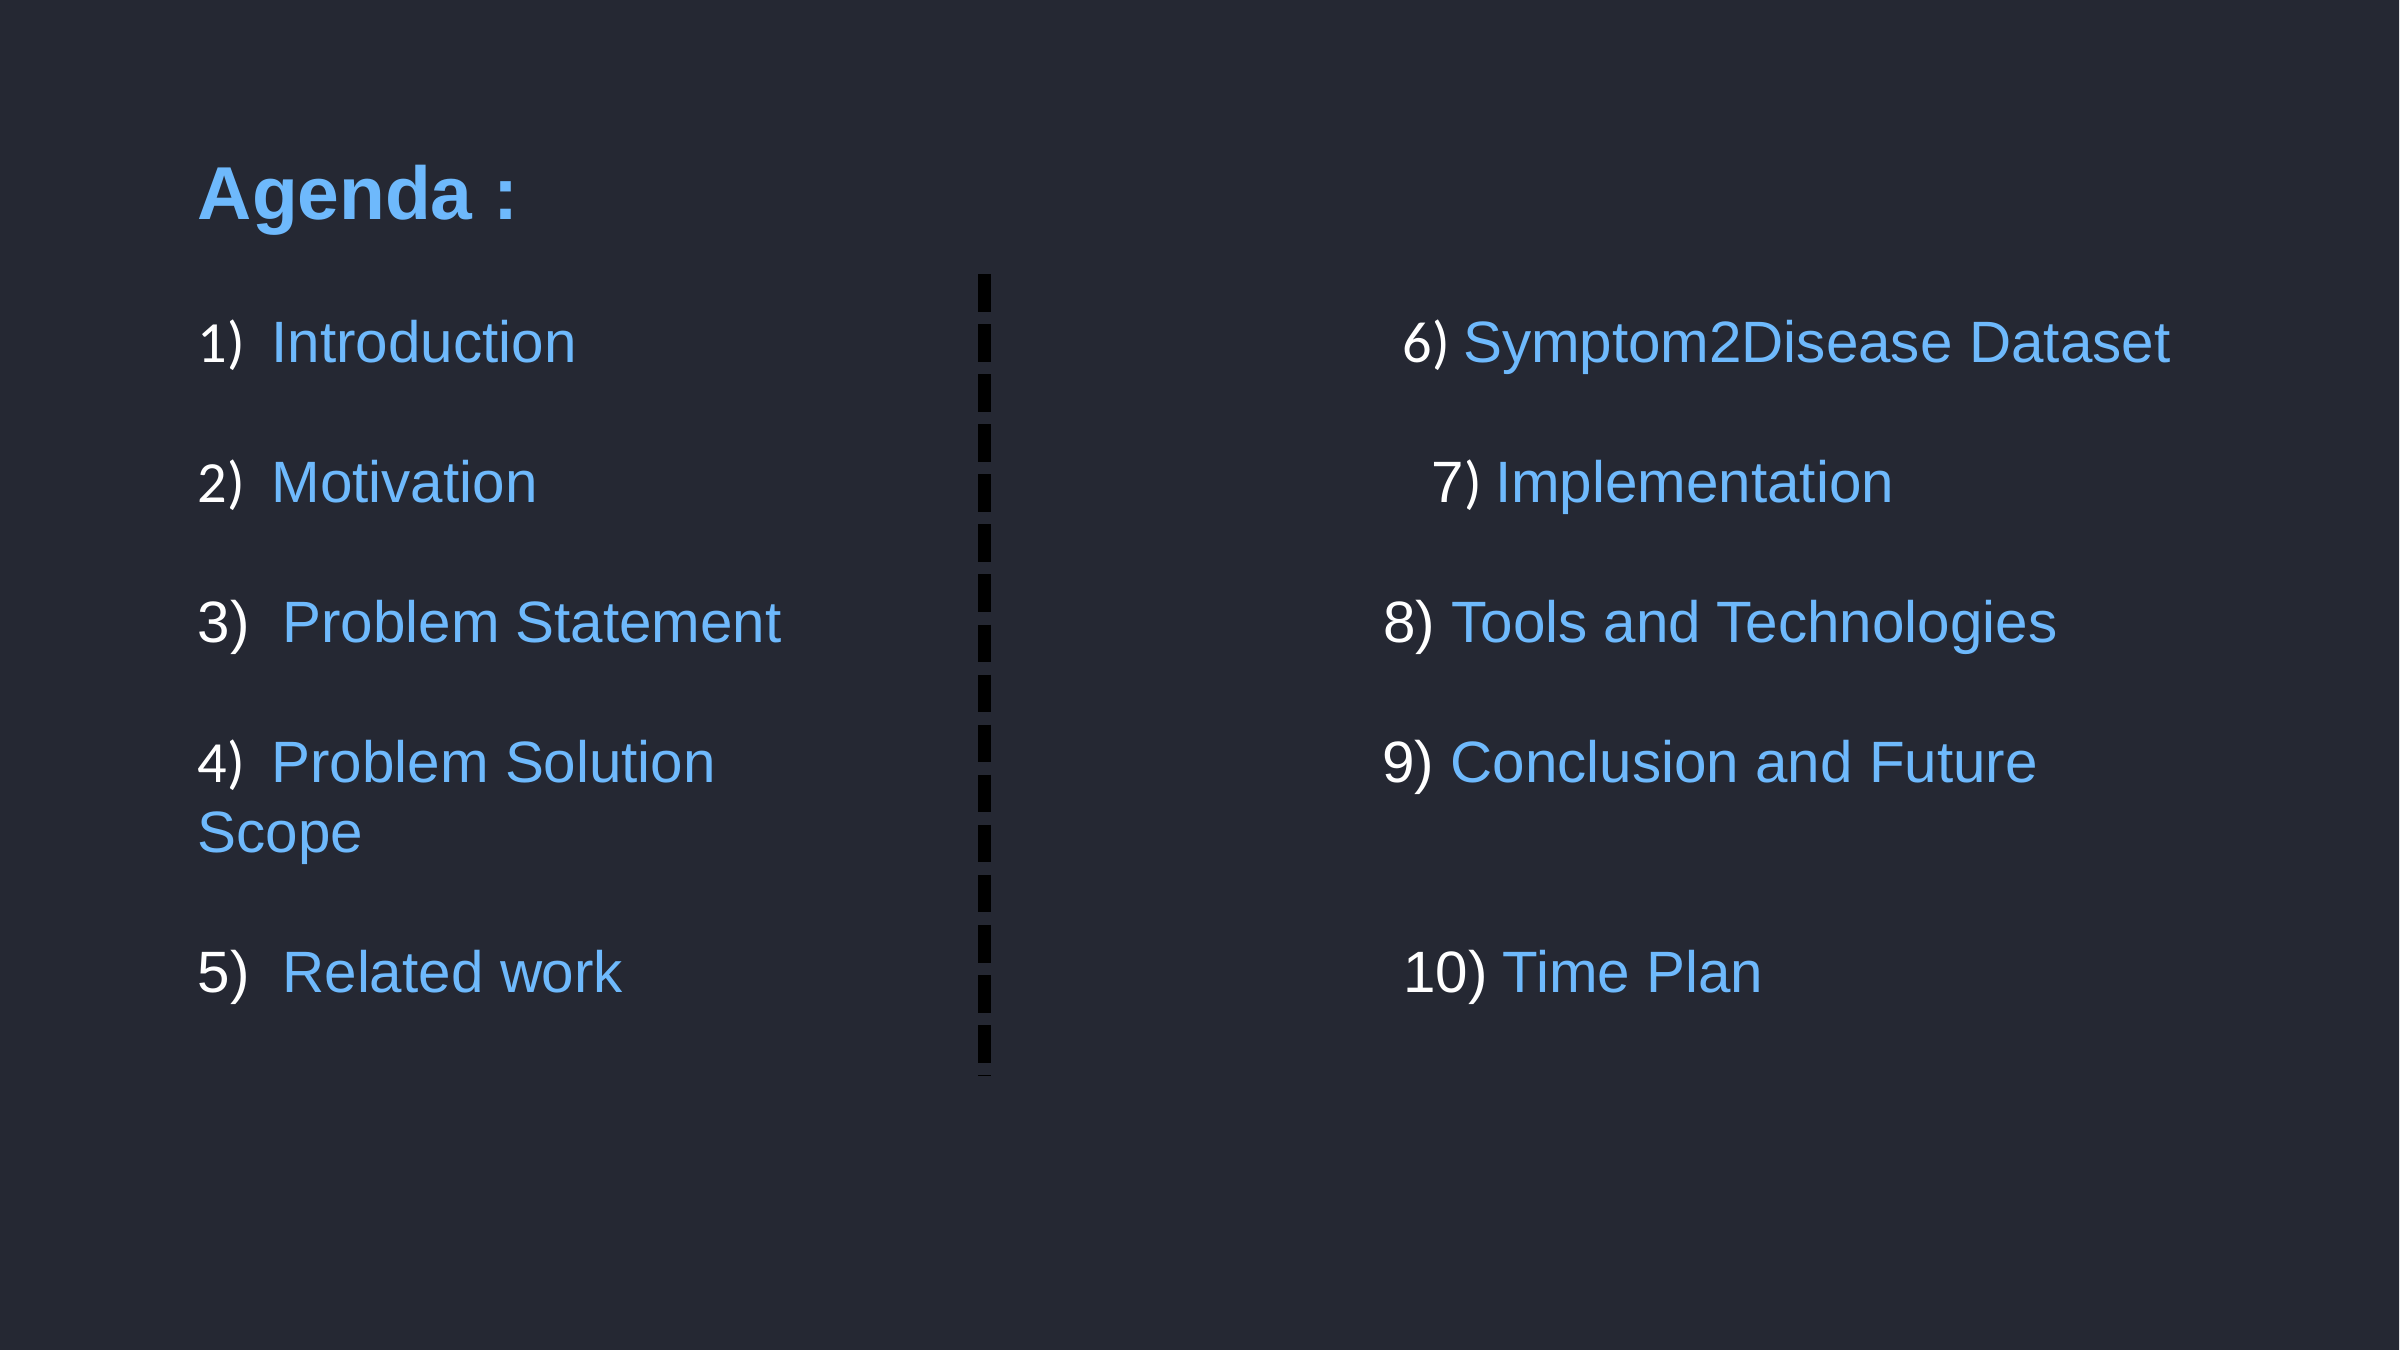

Agenda :

1)  Introduction                                                   6) Symptom2Disease Dataset

2)  Motivation                                                       7) Implementation

3)  Problem Statement                                     8) Tools and Technologies

4)  Problem Solution                                         9) Conclusion and Future Scope

5)  Related work                                                10) Time Plan